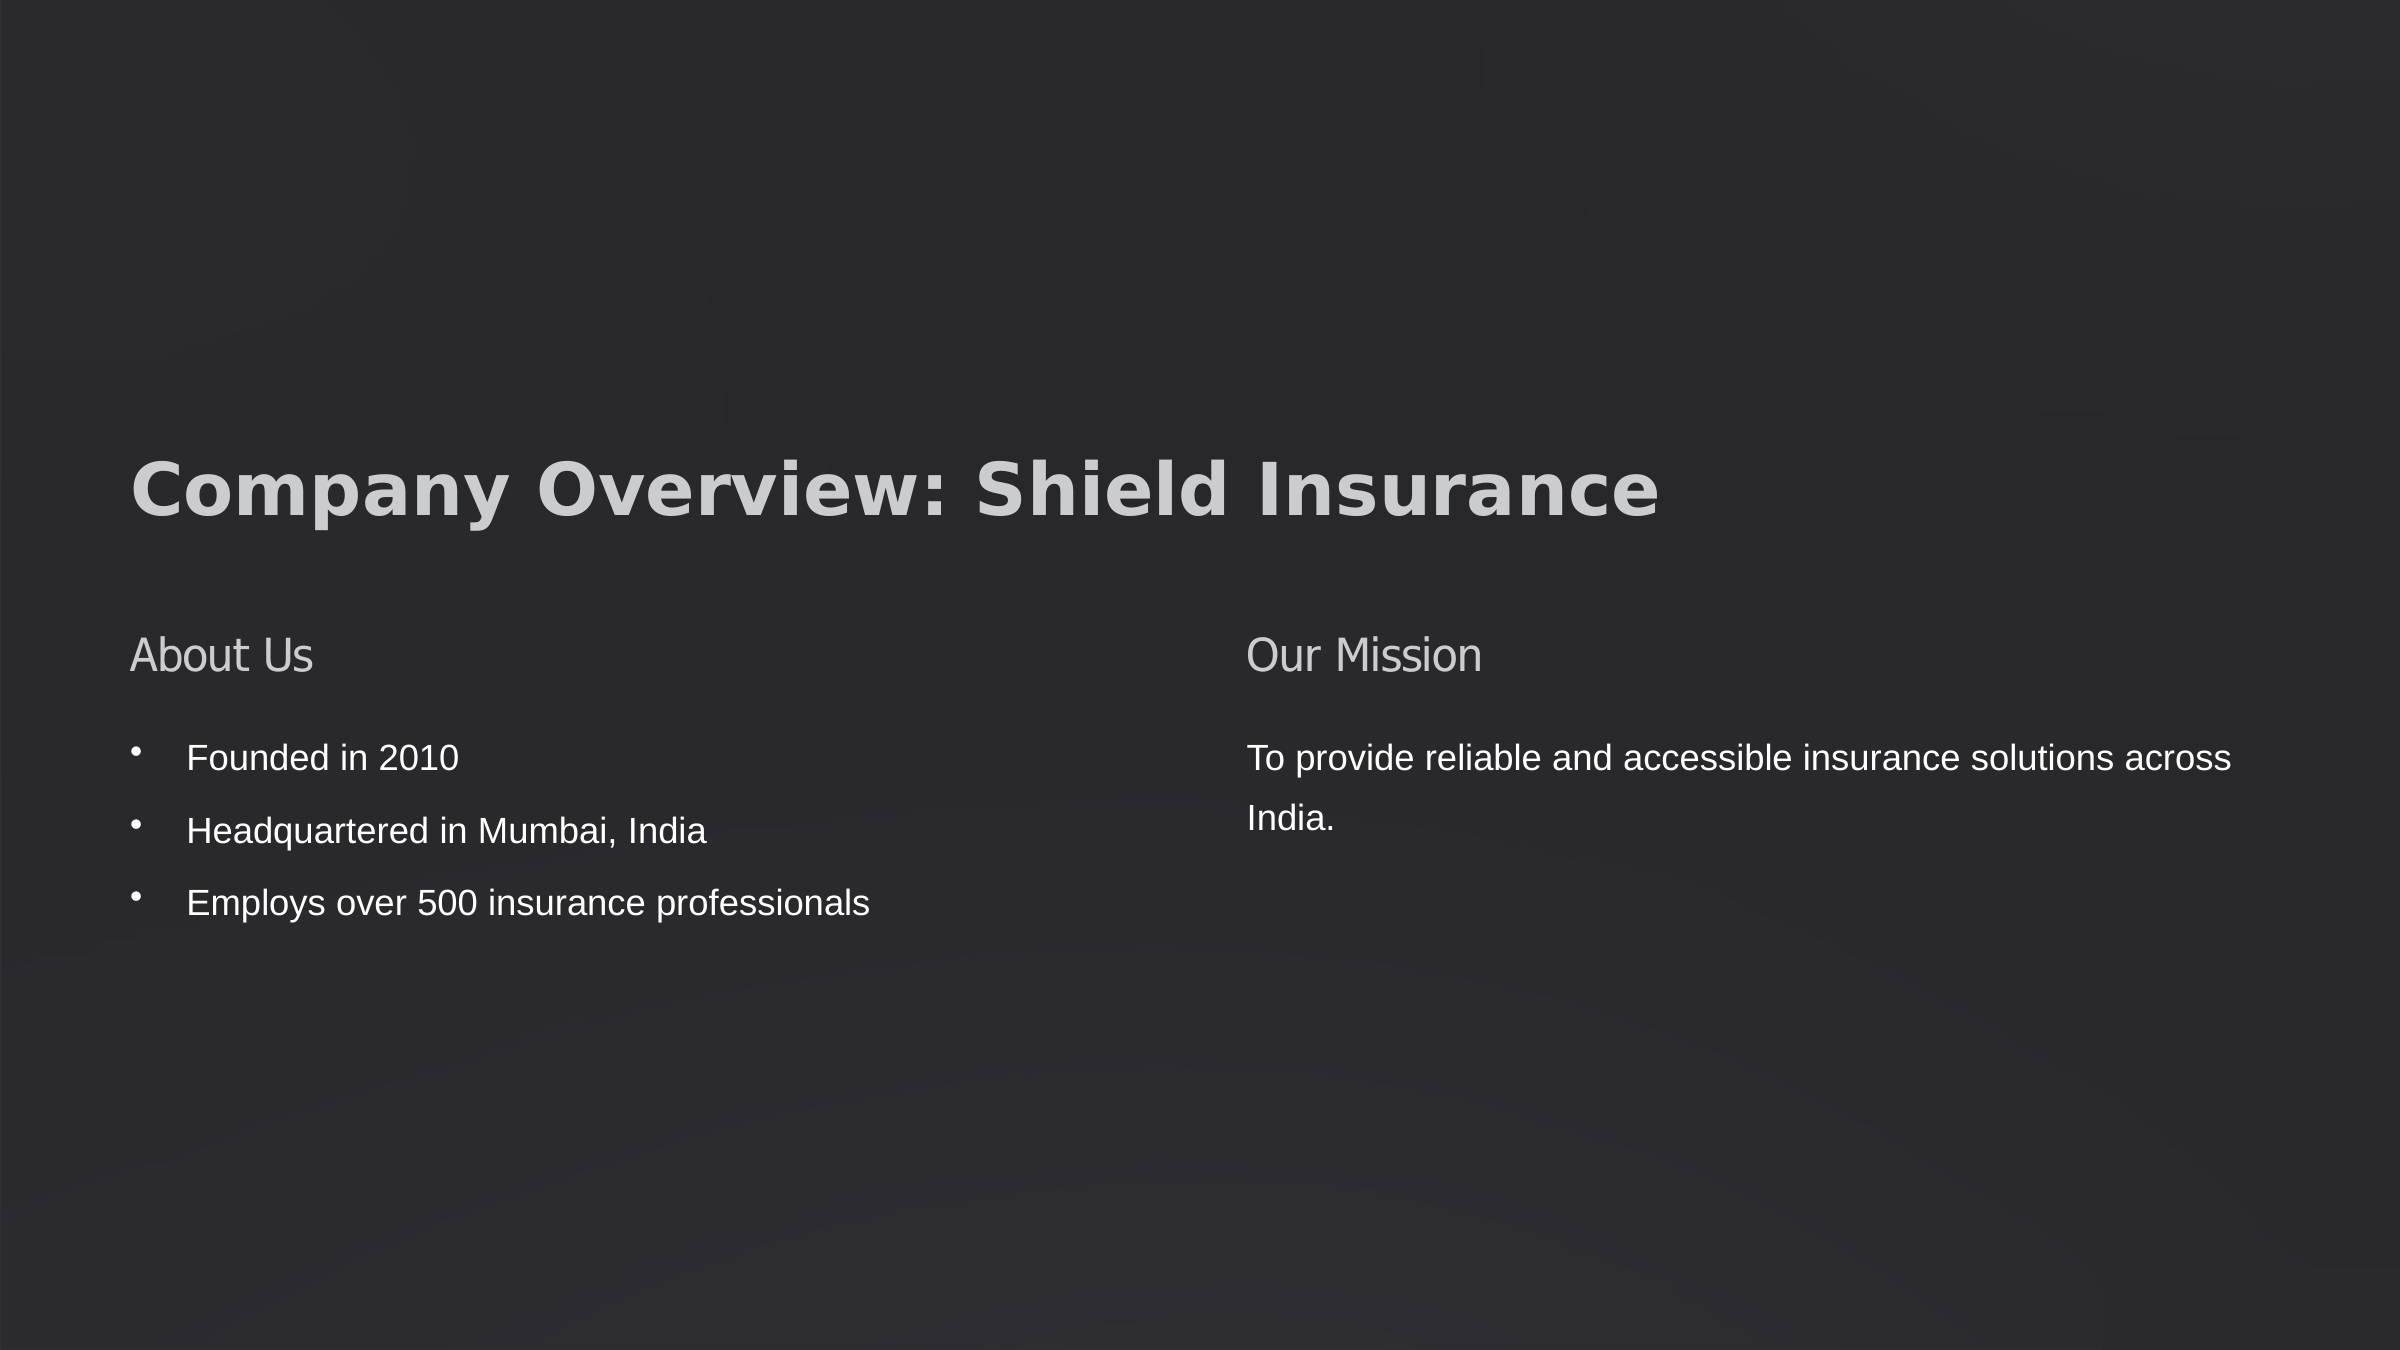

Company Overview: Shield Insurance
About Us
Our Mission
Founded in 2010
To provide reliable and accessible insurance solutions across India.
Headquartered in Mumbai, India
Employs over 500 insurance professionals